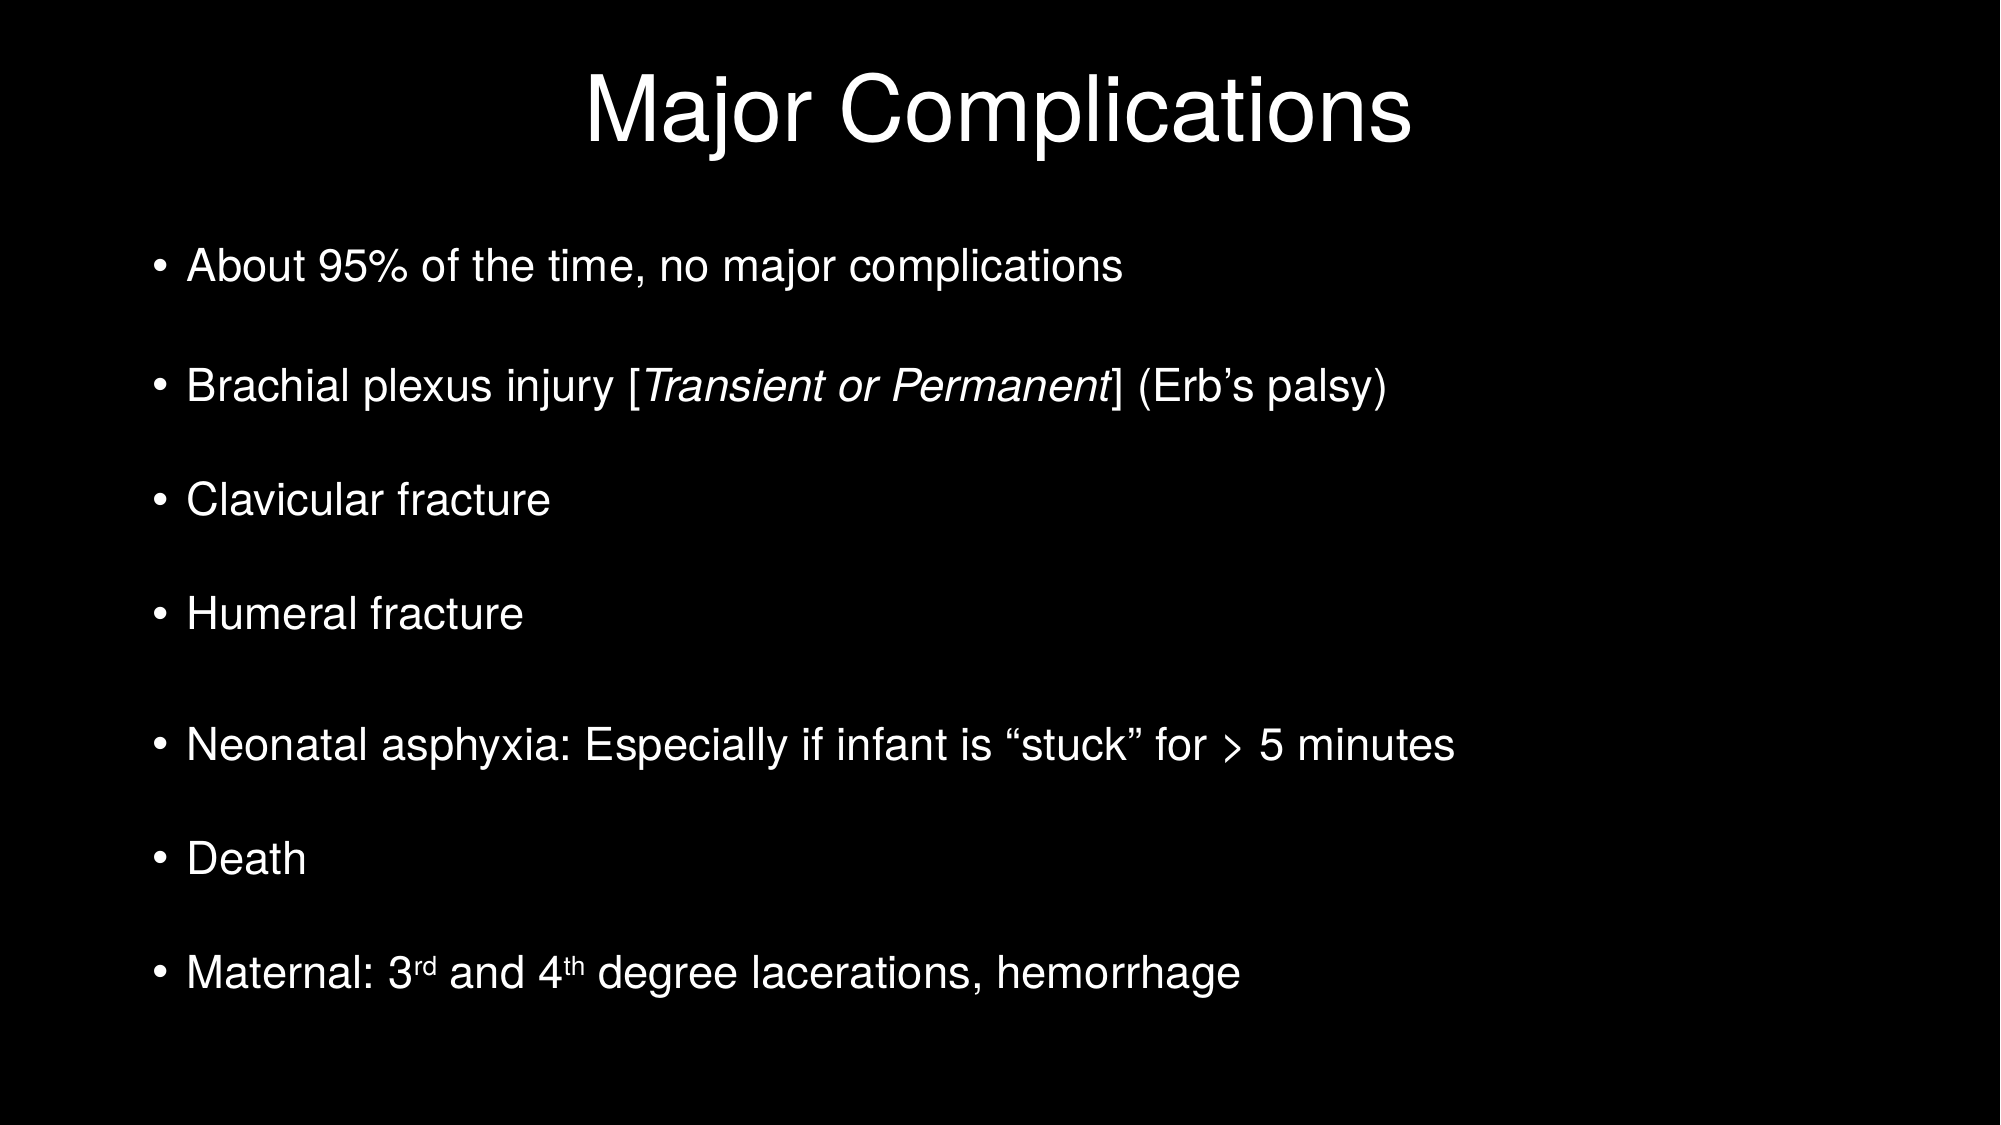

# Major Complications
About 95% of the time, no major complications
Brachial plexus injury [Transient or Permanent] (Erb’s palsy)
Clavicular fracture
Humeral fracture

Neonatal asphyxia: Especially if infant is “stuck” for > 5 minutes
Death
Maternal: 3rd and 4th degree lacerations, hemorrhage